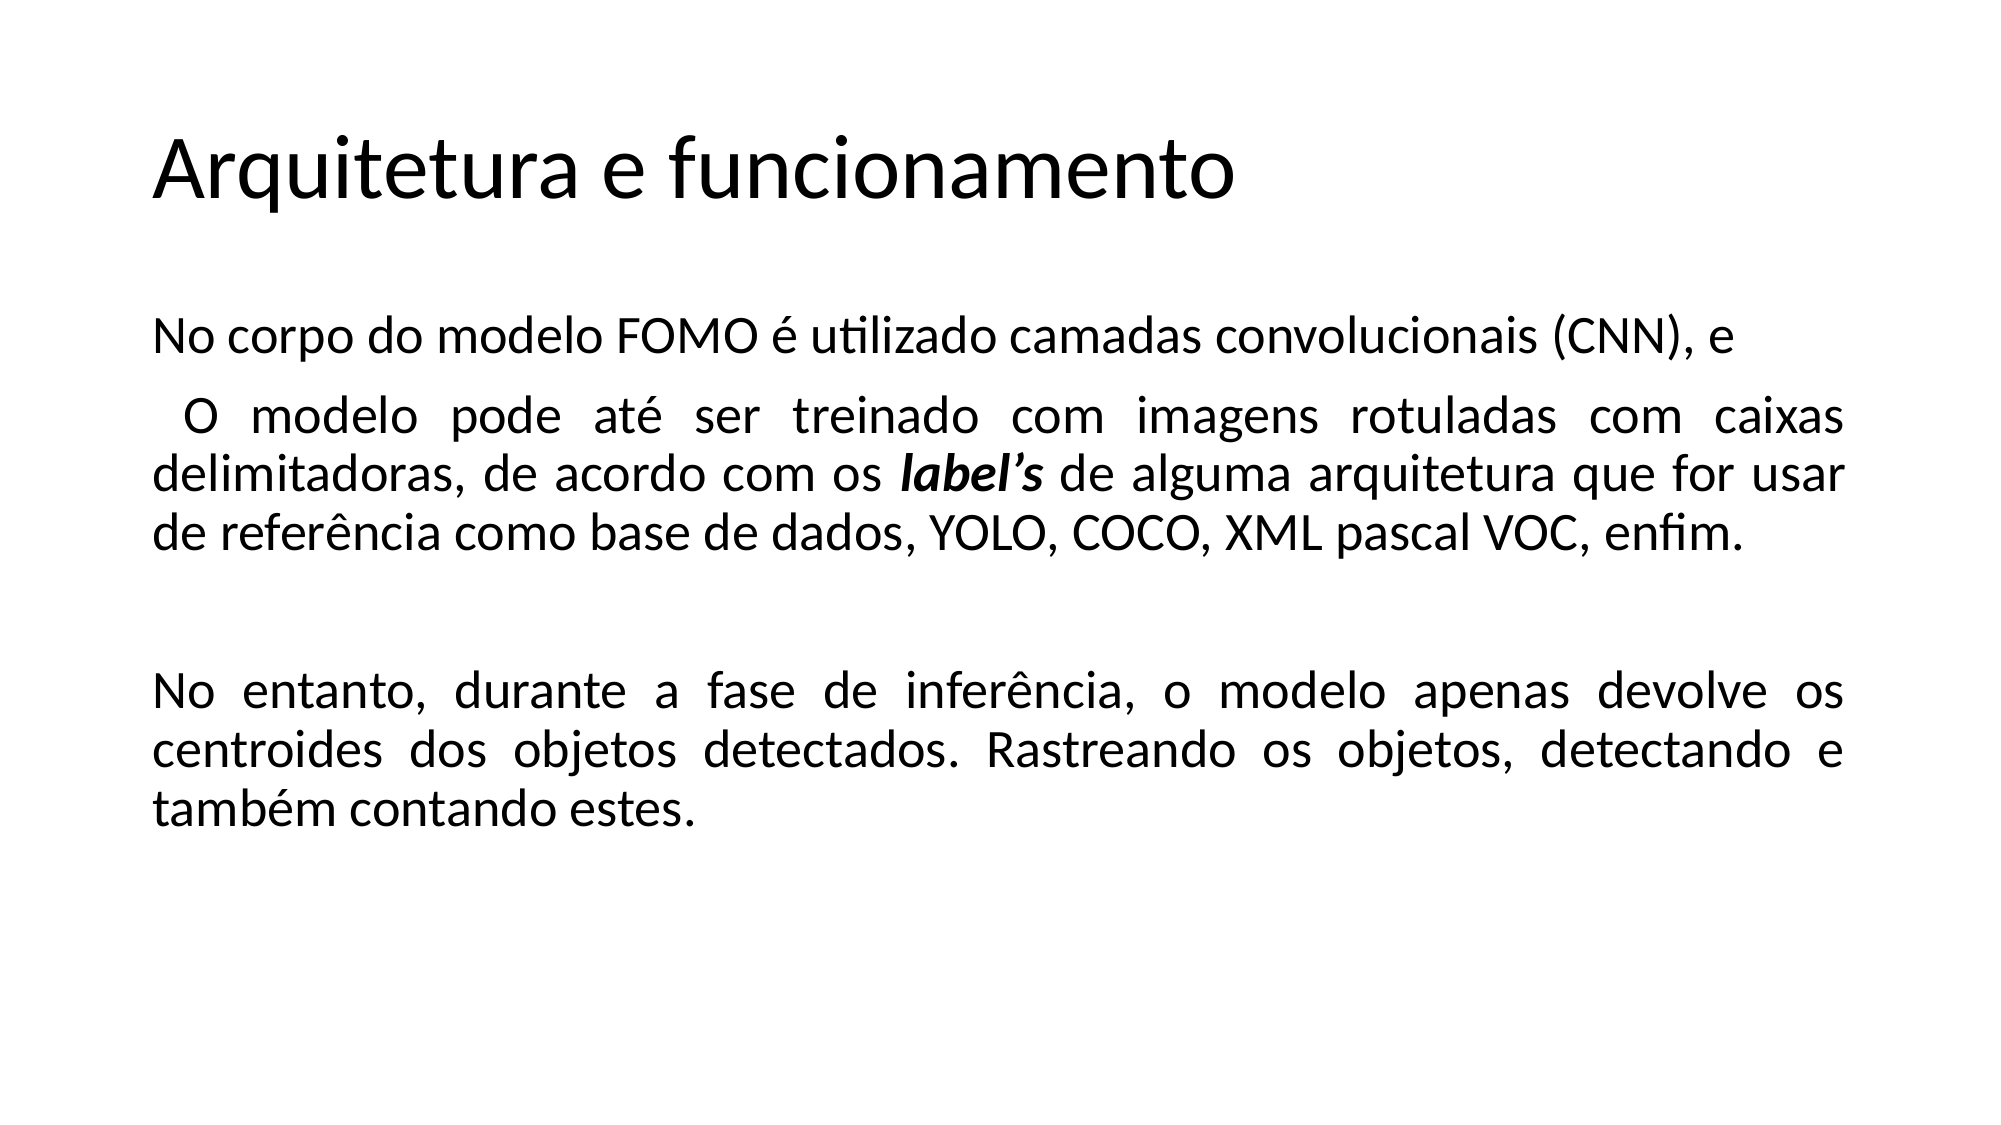

# Arquitetura e funcionamento
No corpo do modelo FOMO é utilizado camadas convolucionais (CNN), e
 O modelo pode até ser treinado com imagens rotuladas com caixas delimitadoras, de acordo com os label’s de alguma arquitetura que for usar de referência como base de dados, YOLO, COCO, XML pascal VOC, enfim.

No entanto, durante a fase de inferência, o modelo apenas devolve os centroides dos objetos detectados. Rastreando os objetos, detectando e também contando estes.